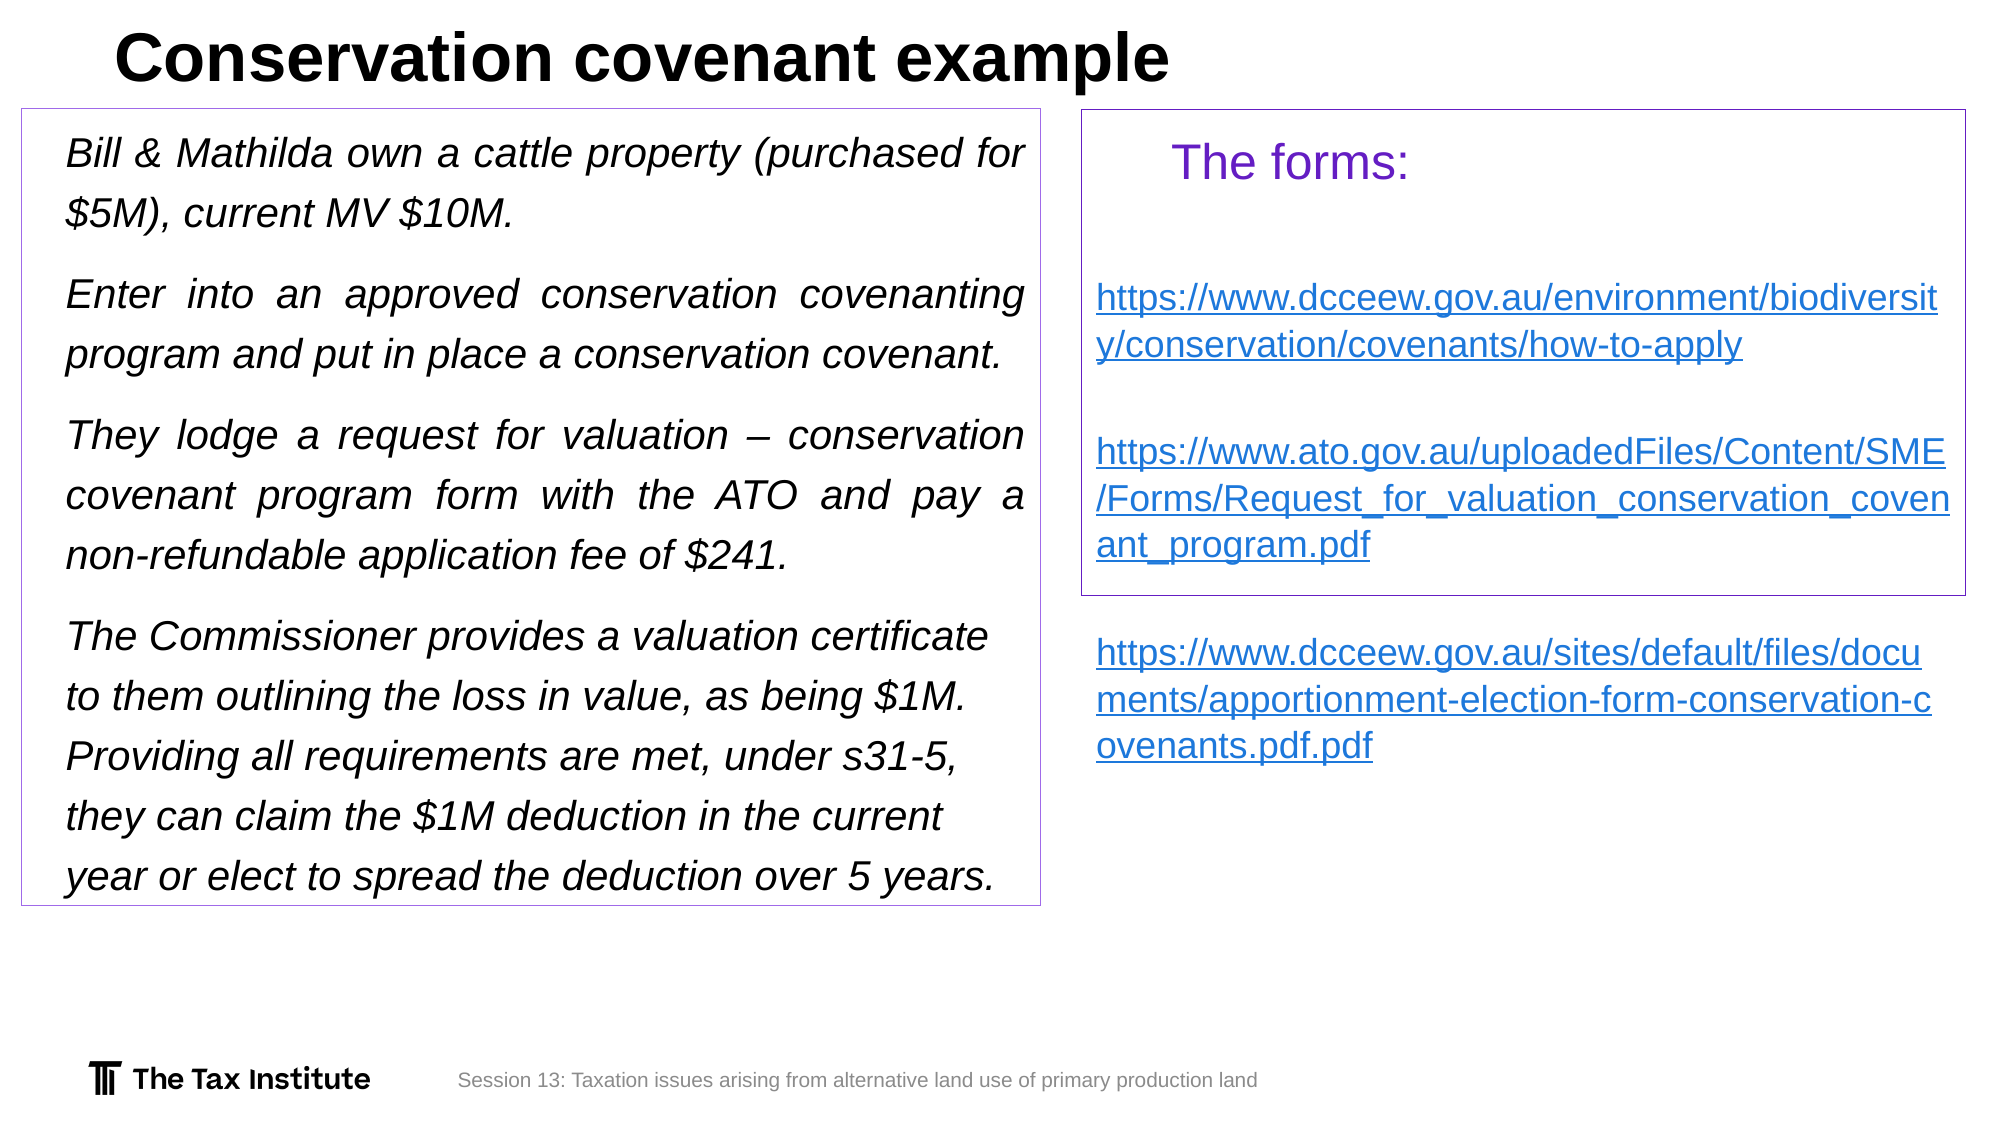

# Conservation covenant example
Bill & Mathilda own a cattle property (purchased for $5M), current MV $10M.
Enter into an approved conservation covenanting program and put in place a conservation covenant.
They lodge a request for valuation – conservation covenant program form with the ATO and pay a non-refundable application fee of $241.
The Commissioner provides a valuation certificate to them outlining the loss in value, as being $1M.
Providing all requirements are met, under s31-5, they can claim the $1M deduction in the current year or elect to spread the deduction over 5 years.
The forms:

https://www.dcceew.gov.au/environment/biodiversity/conservation/covenants/how-to-apply

https://www.ato.gov.au/uploadedFiles/Content/SME/Forms/Request_for_valuation_conservation_covenant_program.pdf

https://www.dcceew.gov.au/sites/default/files/documents/apportionment-election-form-conservation-covenants.pdf.pdf

Session 13: Taxation issues arising from alternative land use of primary production land